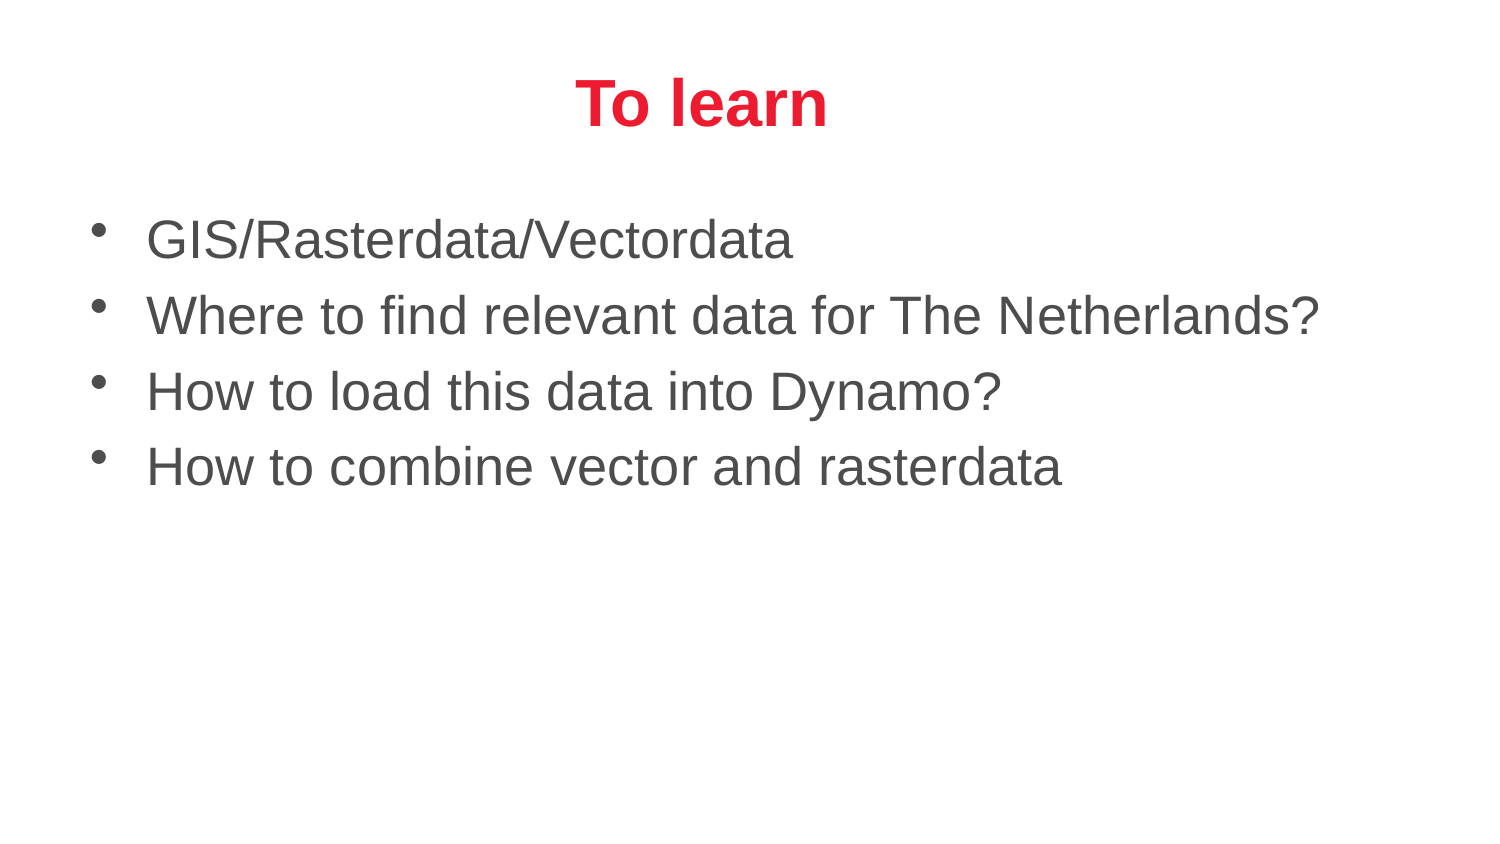

# To learn
GIS/Rasterdata/Vectordata
Where to find relevant data for The Netherlands?
How to load this data into Dynamo?
How to combine vector and rasterdata